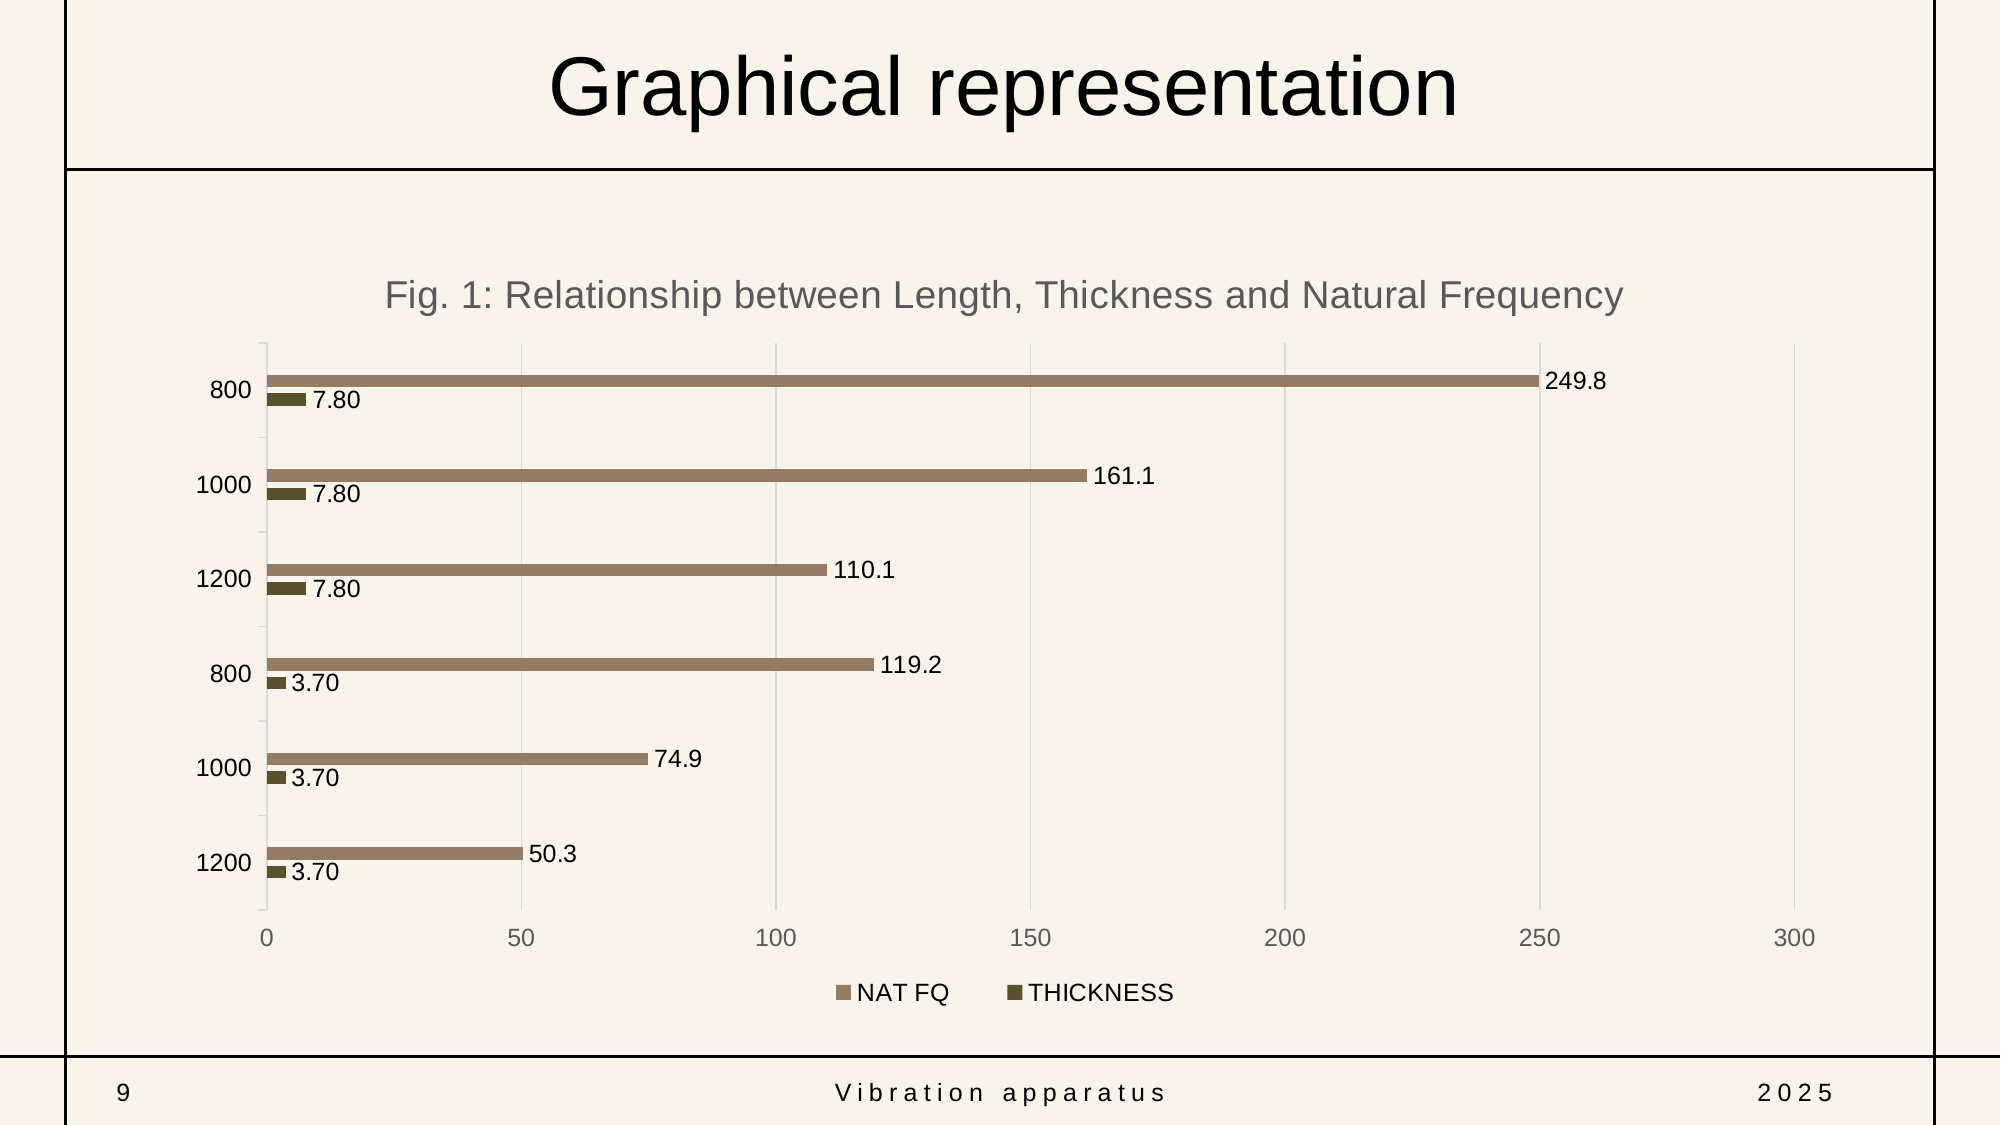

# Graphical representation

### Chart: Fig. 1: Relationship between Length, Thickness and Natural Frequency

| Category | THICKNESS | NAT FQ |
|---|---|---|
| 1200 | 3.7 | 50.3 |
| 1000 | 3.7 | 74.9 |
| 800 | 3.7 | 119.2 |
| 1200 | 7.8 | 110.1 |
| 1000 | 7.8 | 161.1 |
| 800 | 7.8 | 249.8 |
9
Vibration apparatus
2025